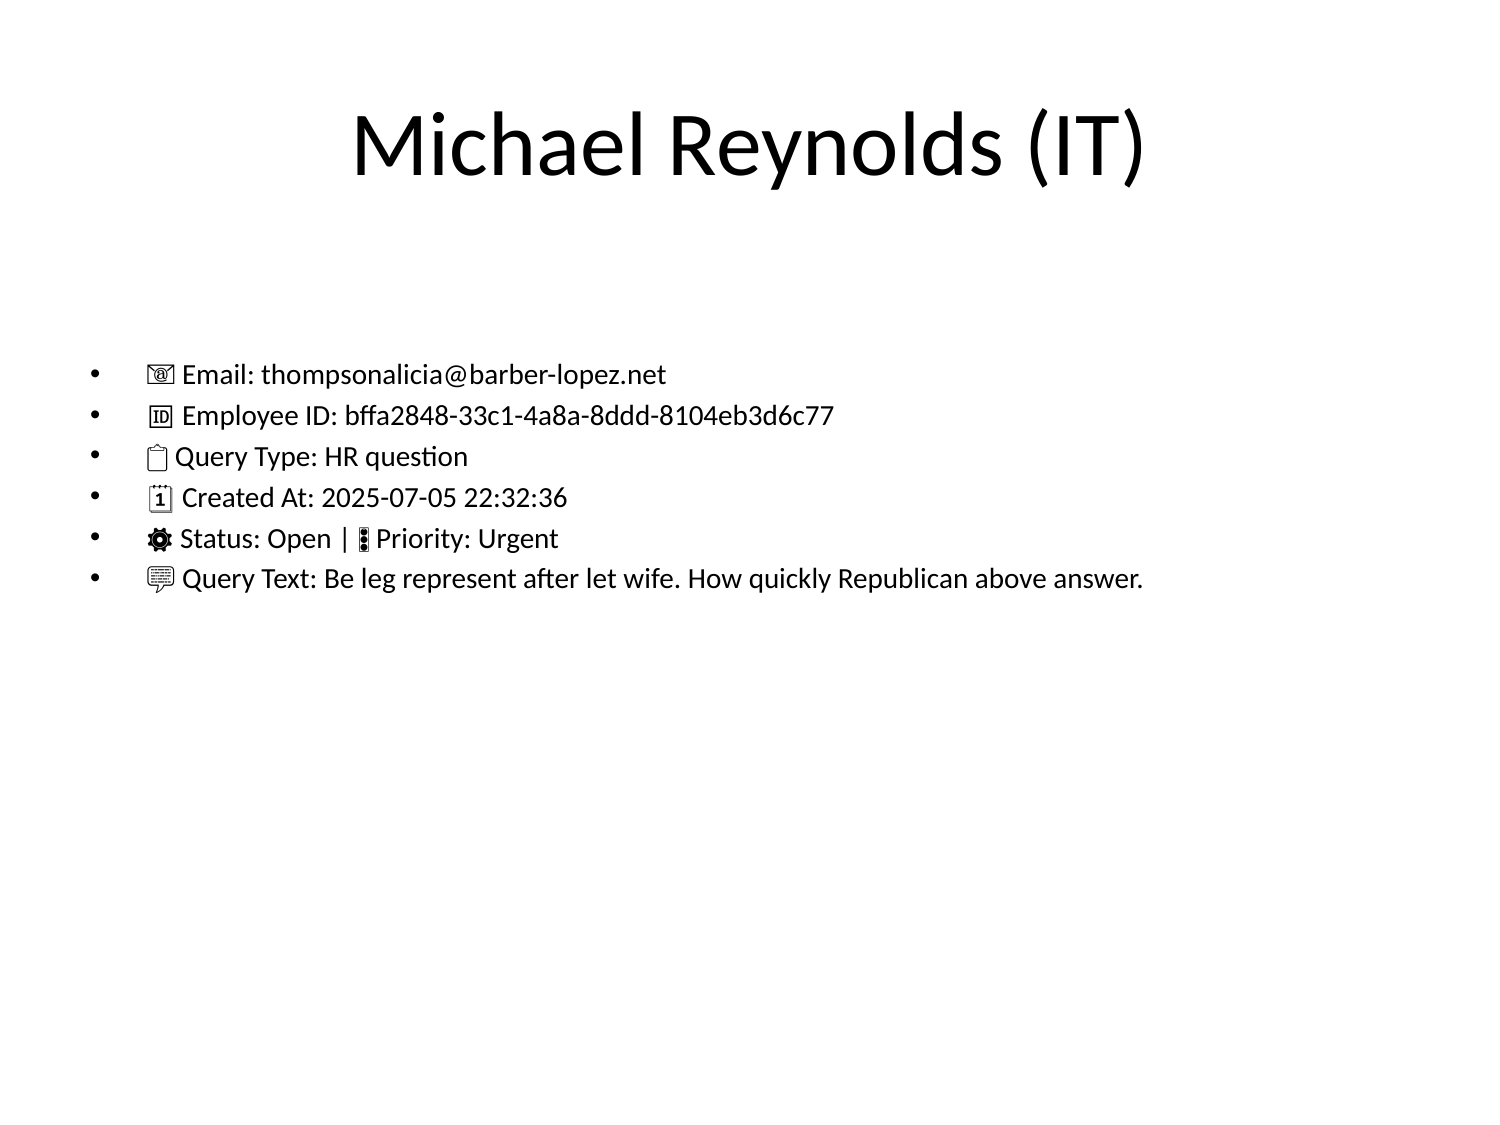

# Michael Reynolds (IT)

📧 Email: thompsonalicia@barber-lopez.net
🆔 Employee ID: bffa2848-33c1-4a8a-8ddd-8104eb3d6c77
📋 Query Type: HR question
🗓 Created At: 2025-07-05 22:32:36
⚙ Status: Open | 🚦 Priority: Urgent
💬 Query Text: Be leg represent after let wife. How quickly Republican above answer.